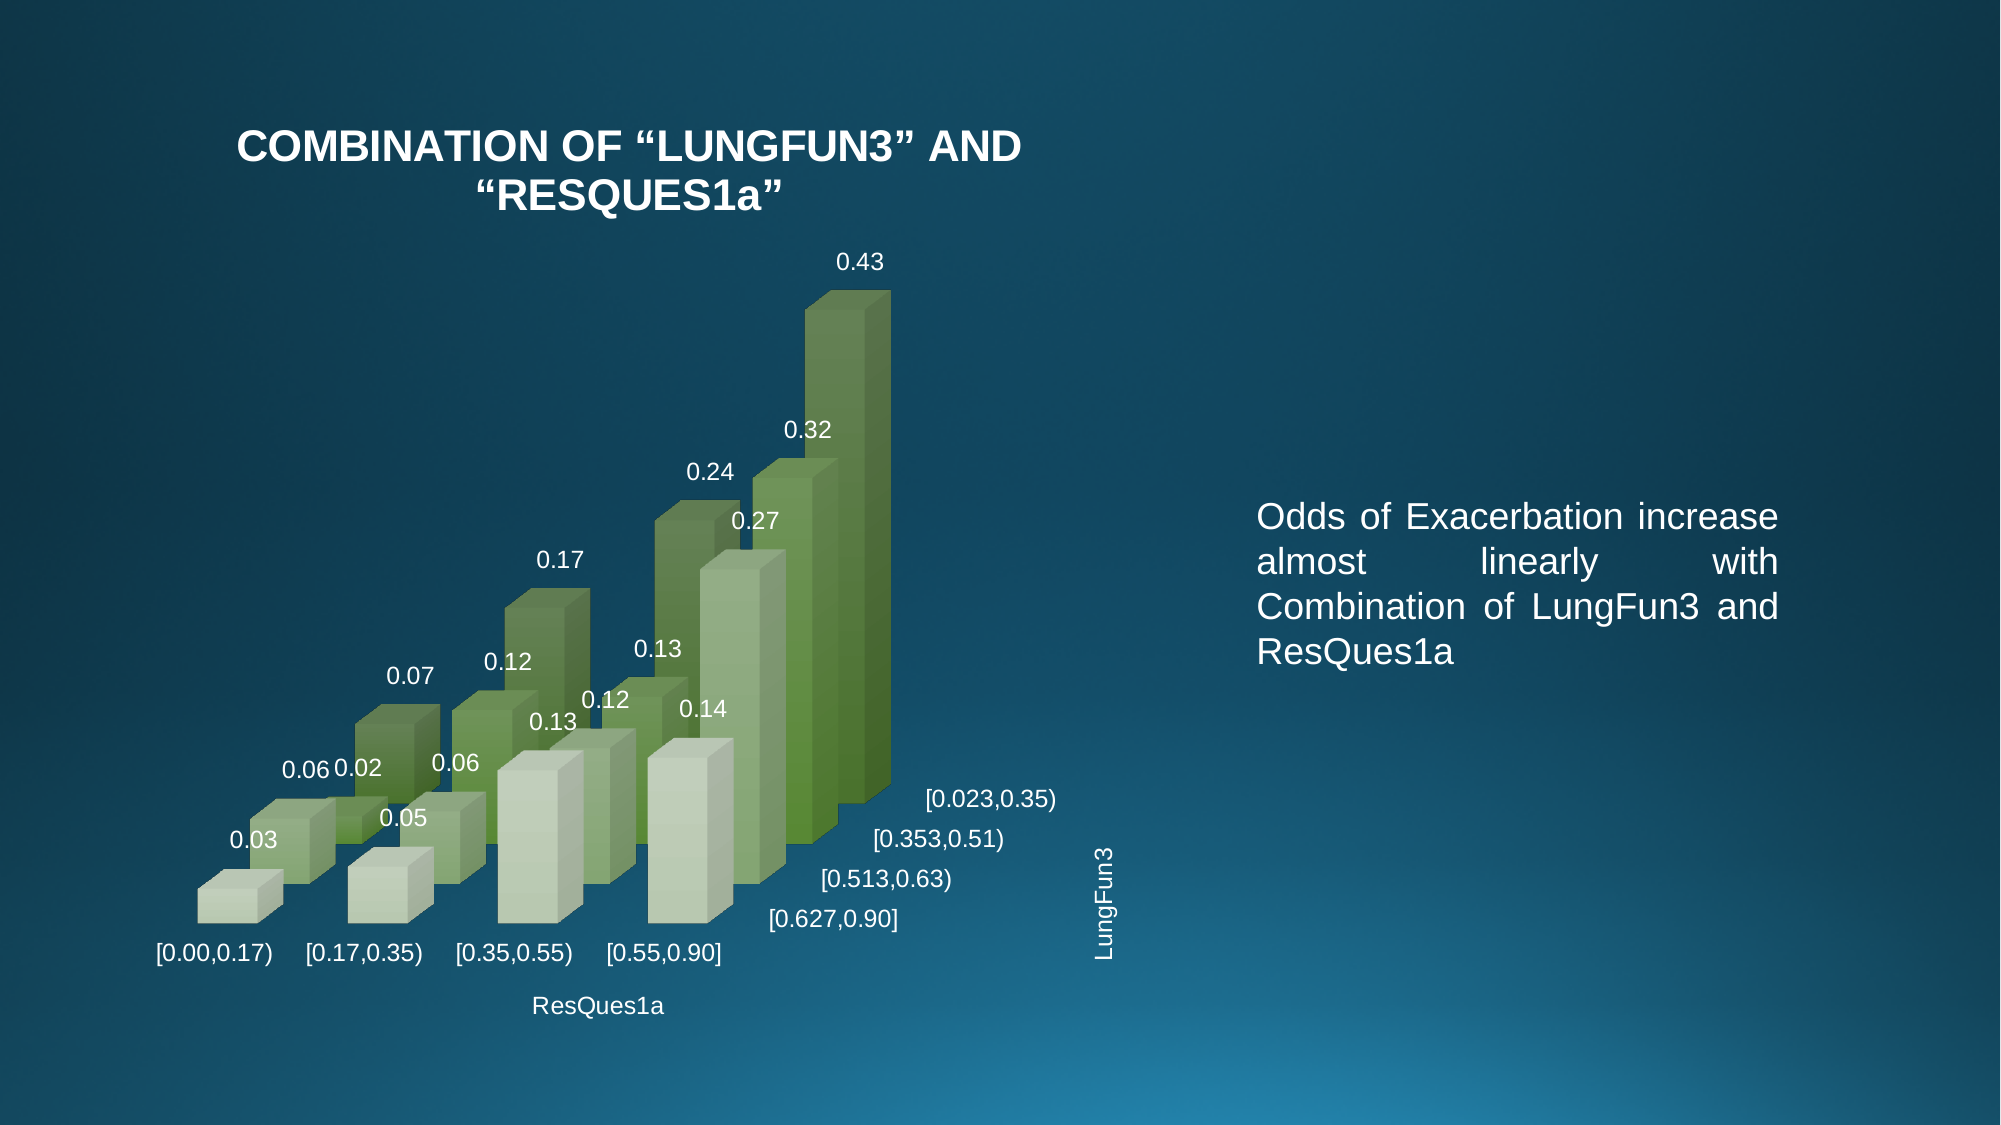

[unsupported chart]

Odds of Exacerbation increase almost linearly with Combination of LungFun3 and ResQues1a